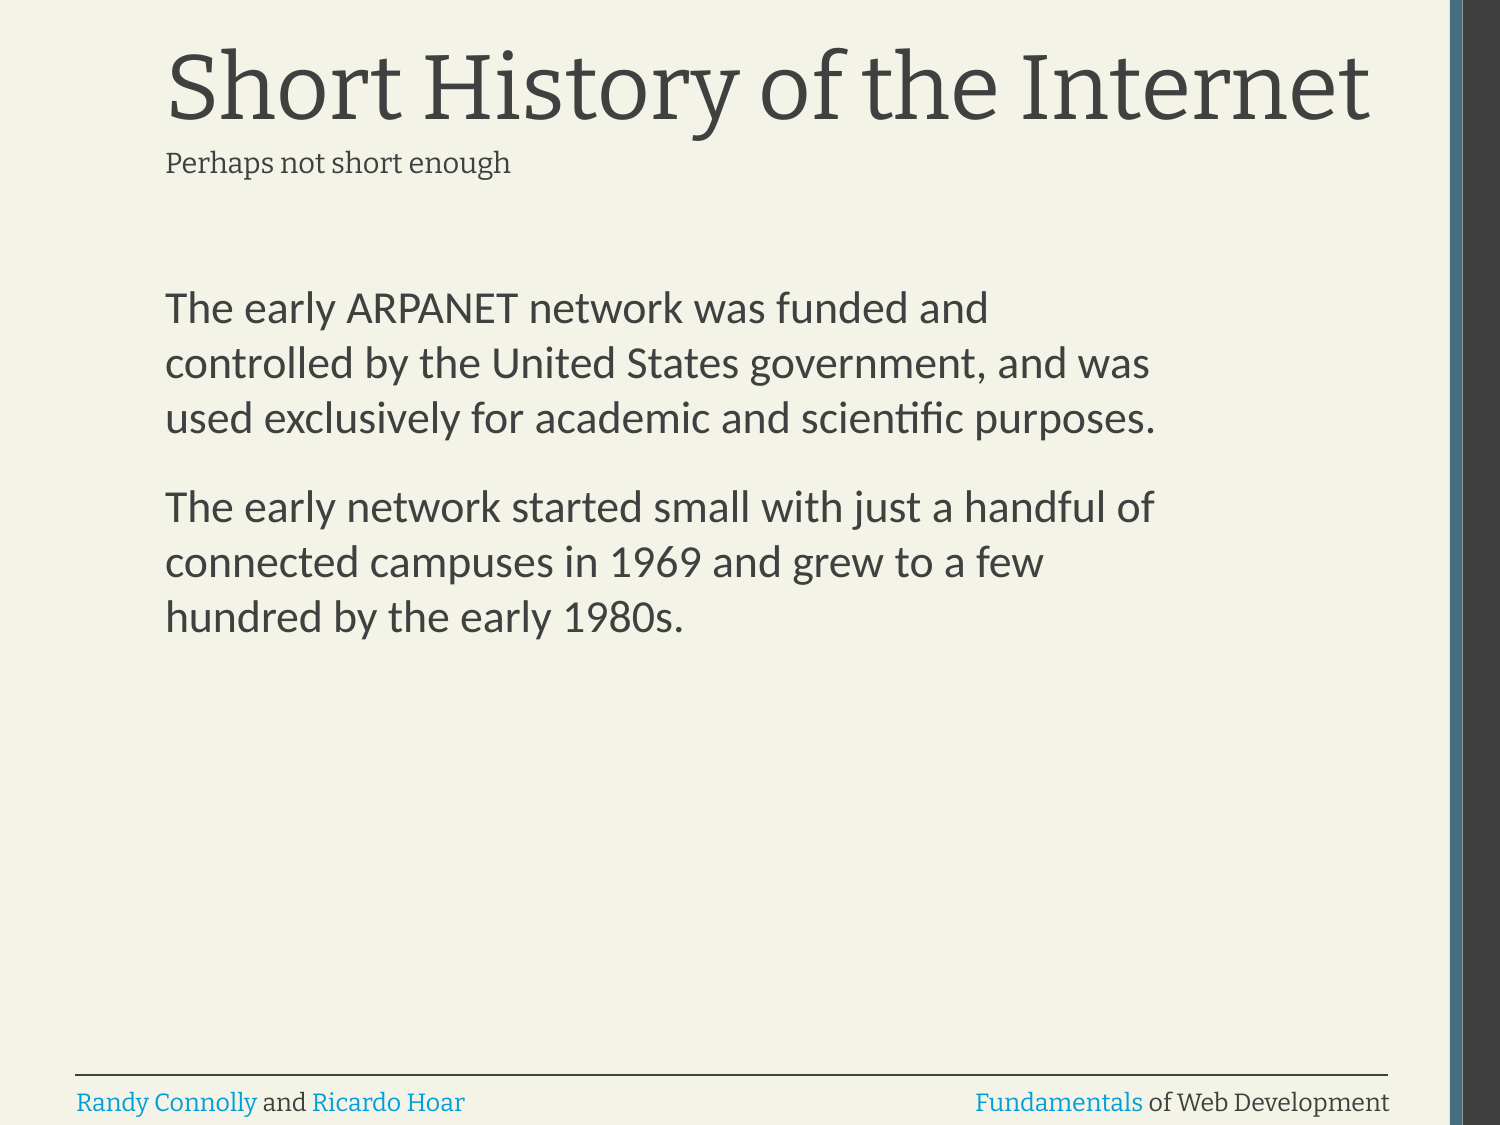

# Short History of the Internet
Perhaps not short enough
The early ARPANET network was funded and controlled by the United States government, and was used exclusively for academic and scientific purposes.
The early network started small with just a handful of connected campuses in 1969 and grew to a few hundred by the early 1980s.